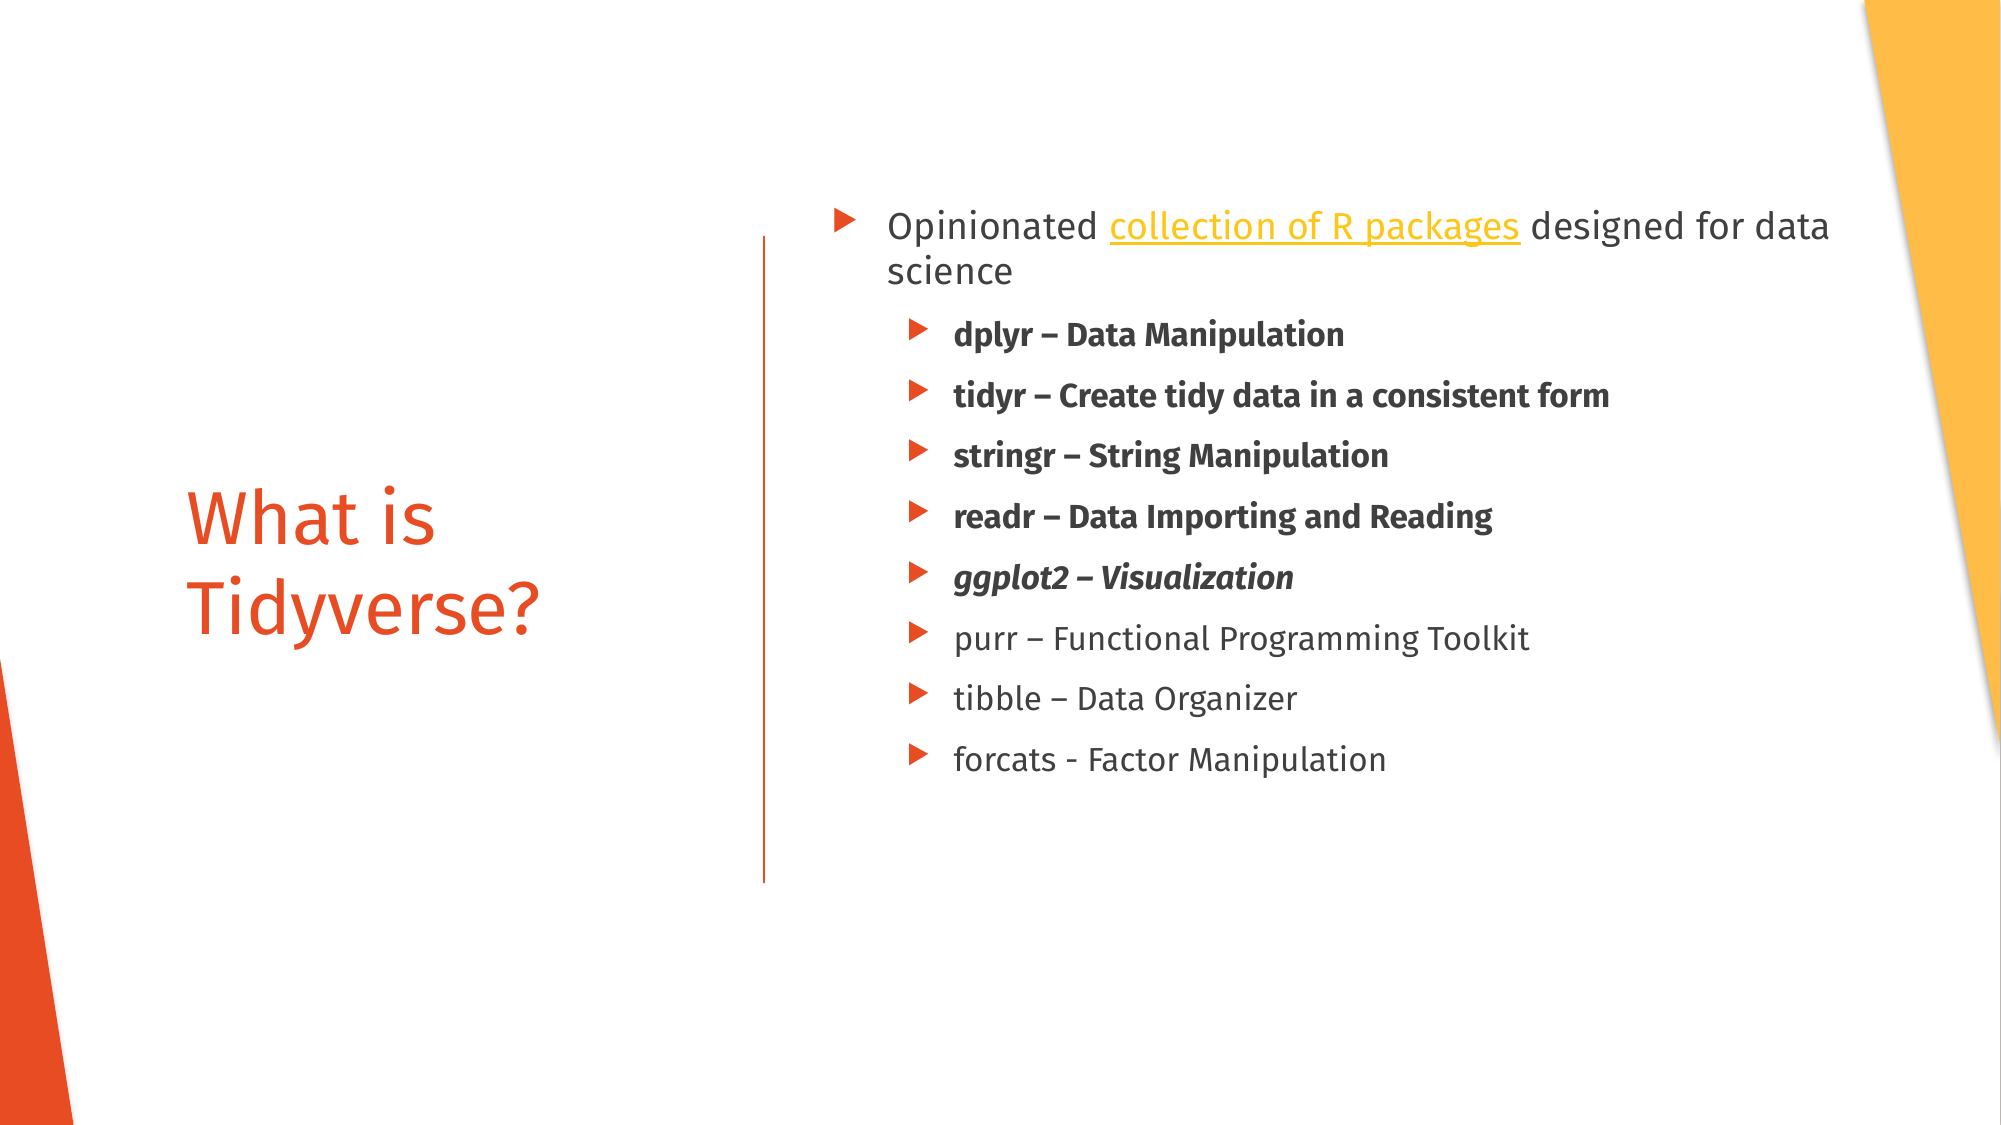

Opinionated collection of R packages designed for data science
dplyr – Data Manipulation
tidyr – Create tidy data in a consistent form
stringr – String Manipulation
readr – Data Importing and Reading
ggplot2 – Visualization
purr – Functional Programming Toolkit
tibble – Data Organizer
forcats - Factor Manipulation

# What is Tidyverse?